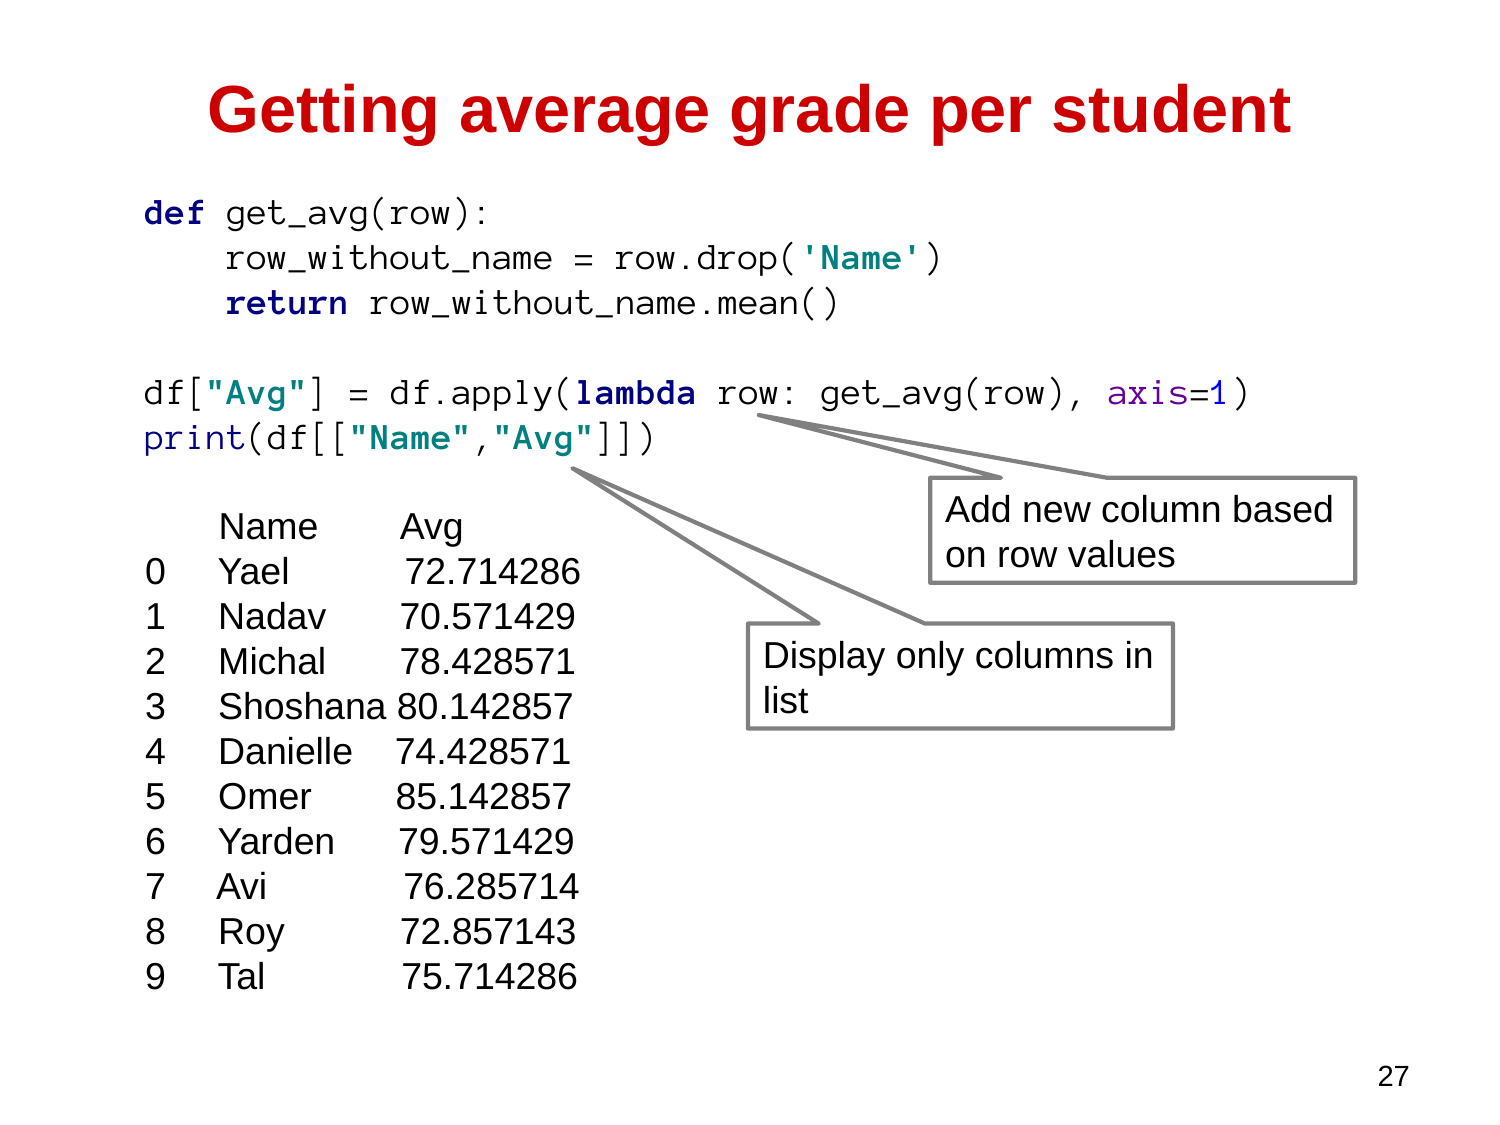

# Getting average grade per student
def get_avg(row):
    row_without_name = row.drop('Name')
    return row_without_name.mean()
df["Avg"] = df.apply(lambda row: get_avg(row), axis=1)
print(df[["Name","Avg"]])

       Name        Avg
0     Yael           72.714286
1     Nadav       70.571429
2     Michal       78.428571
3     Shoshana 80.142857
4     Danielle    74.428571
5     Omer        85.142857
6     Yarden      79.571429
7     Avi             76.285714
8     Roy           72.857143
9     Tal             75.714286
What is the average of each student?

Add new column based on row values
Display only columns in list
27